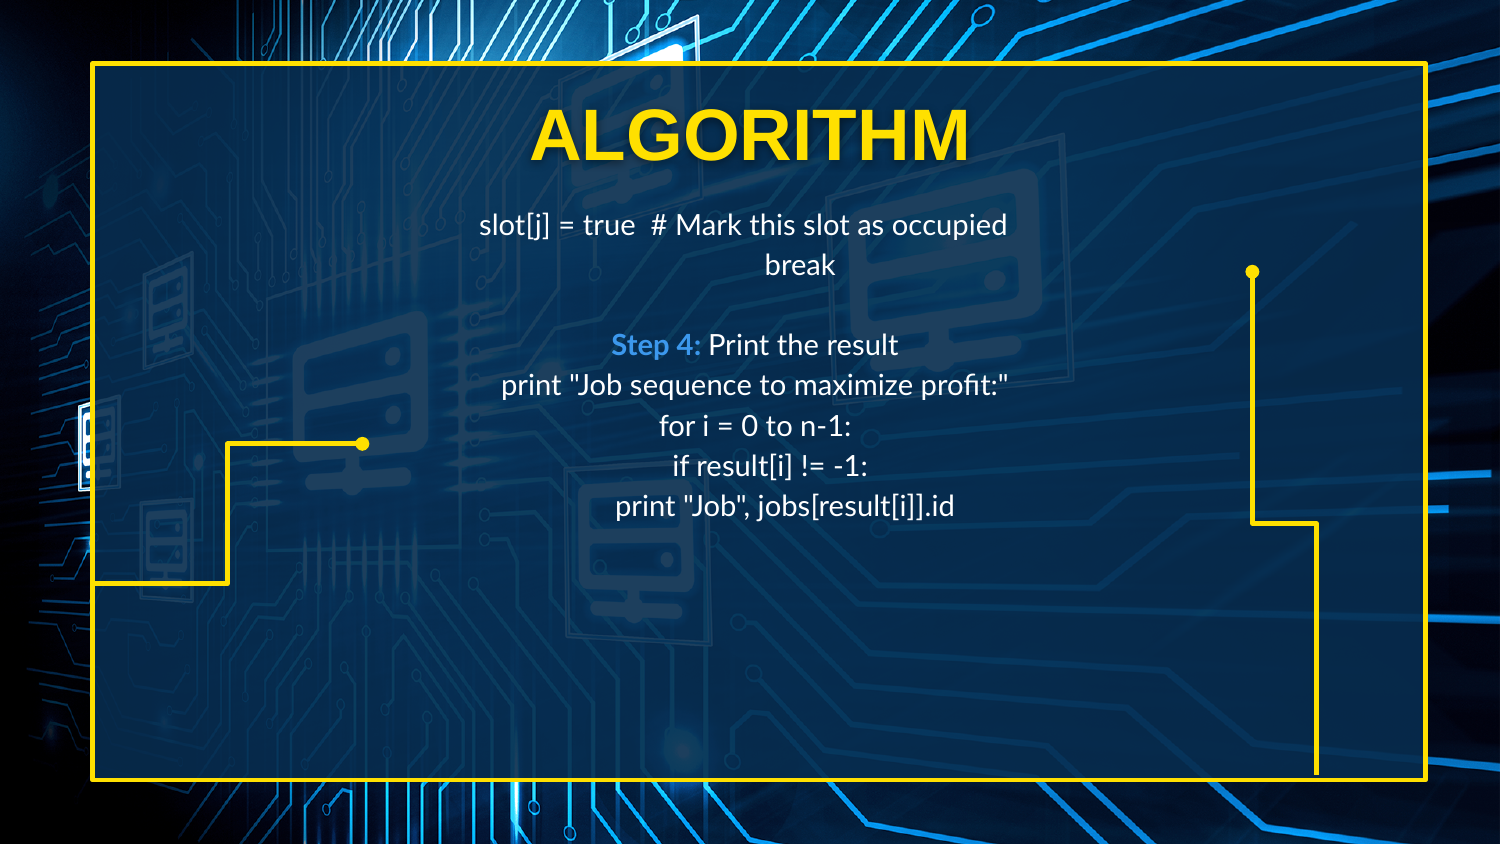

# ALGORITHM
 slot[j] = true  # Mark this slot as occupied
                break

    Step 4: Print the result
    print "Job sequence to maximize profit:"
    for i = 0 to n-1:
        if result[i] != -1:
            print "Job", jobs[result[i]].id